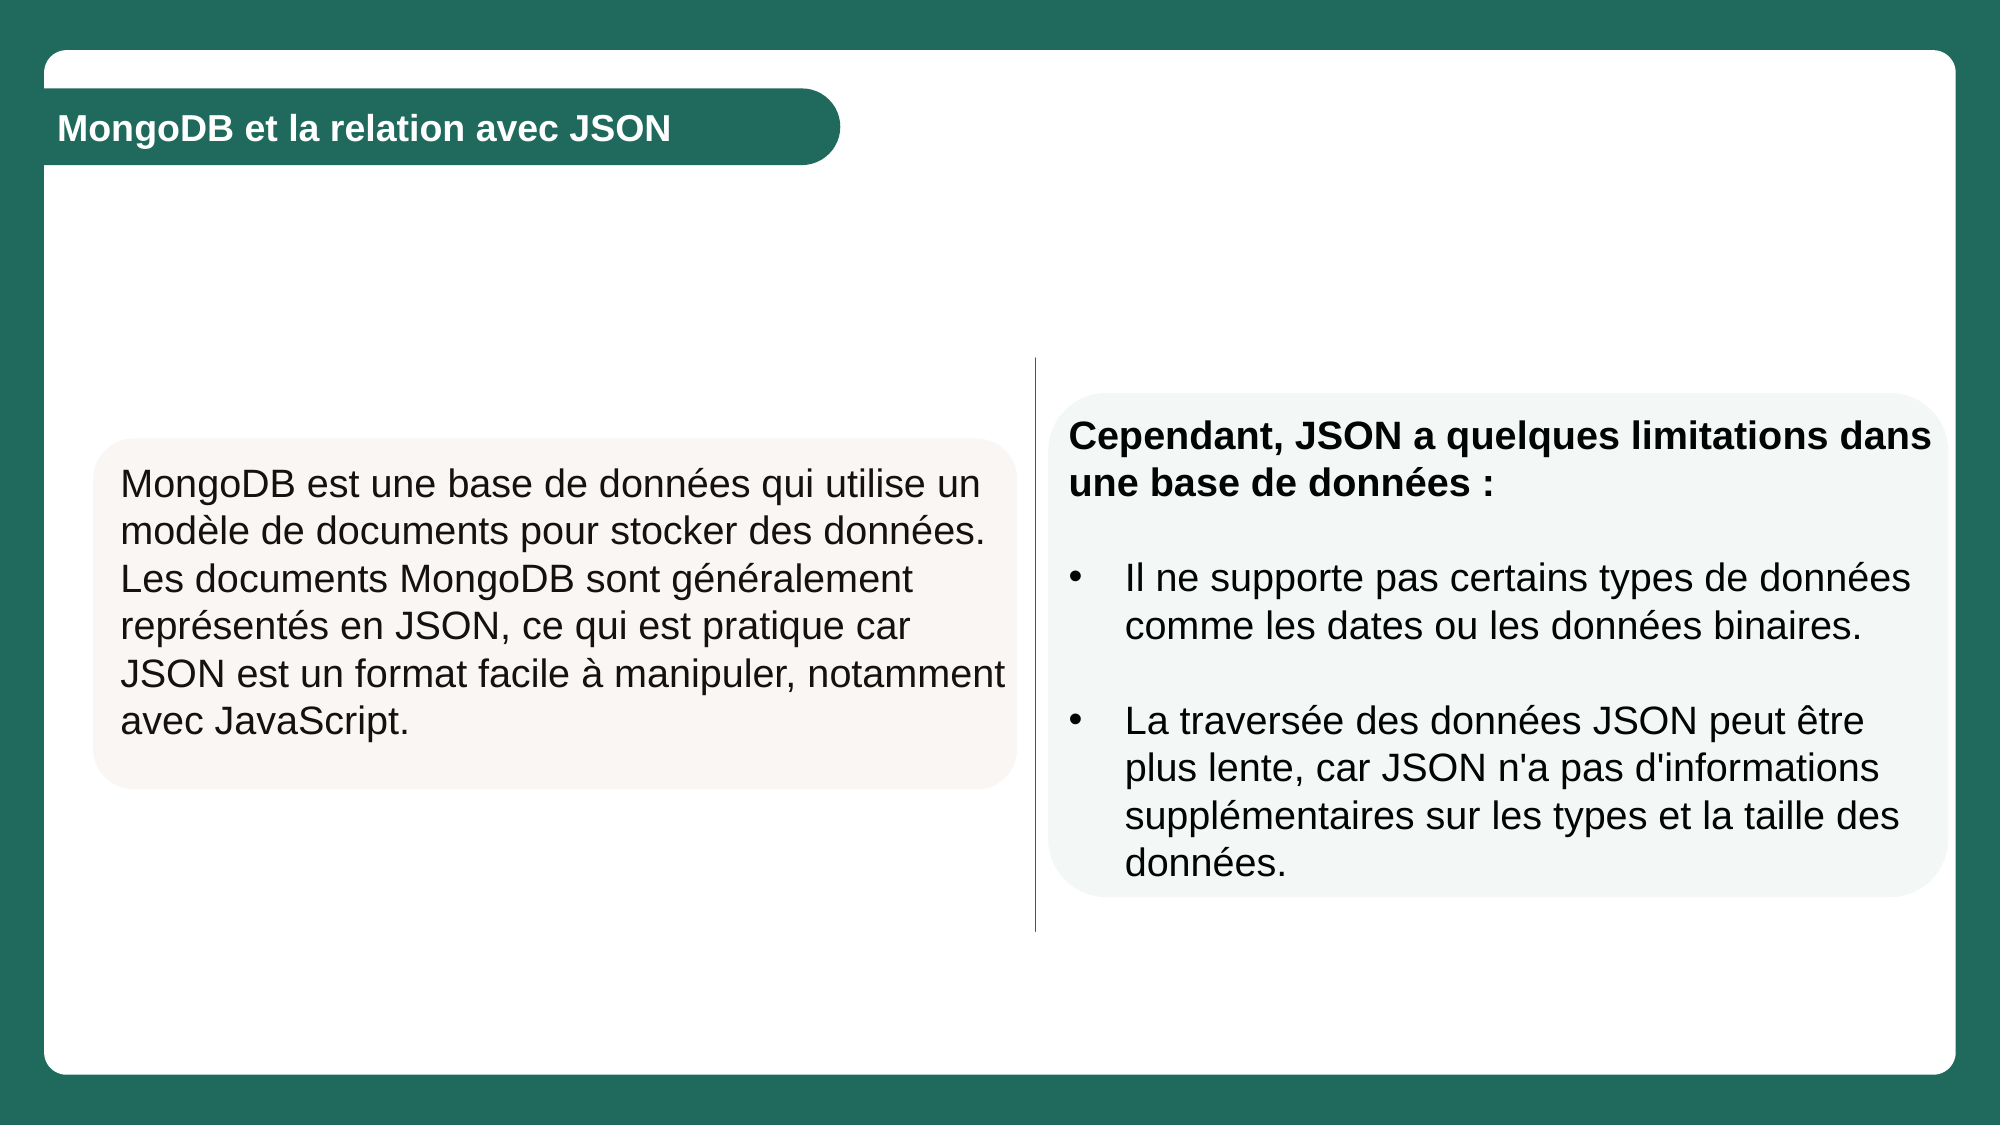

MongoDB et la relation avec JSON

Cependant, JSON a quelques limitations dans une base de données :

Il ne supporte pas certains types de données comme les dates ou les données binaires.

La traversée des données JSON peut être plus lente, car JSON n'a pas d'informations supplémentaires sur les types et la taille des données.

MongoDB est une base de données qui utilise un modèle de documents pour stocker des données. Les documents MongoDB sont généralement représentés en JSON, ce qui est pratique car JSON est un format facile à manipuler, notamment avec JavaScript.